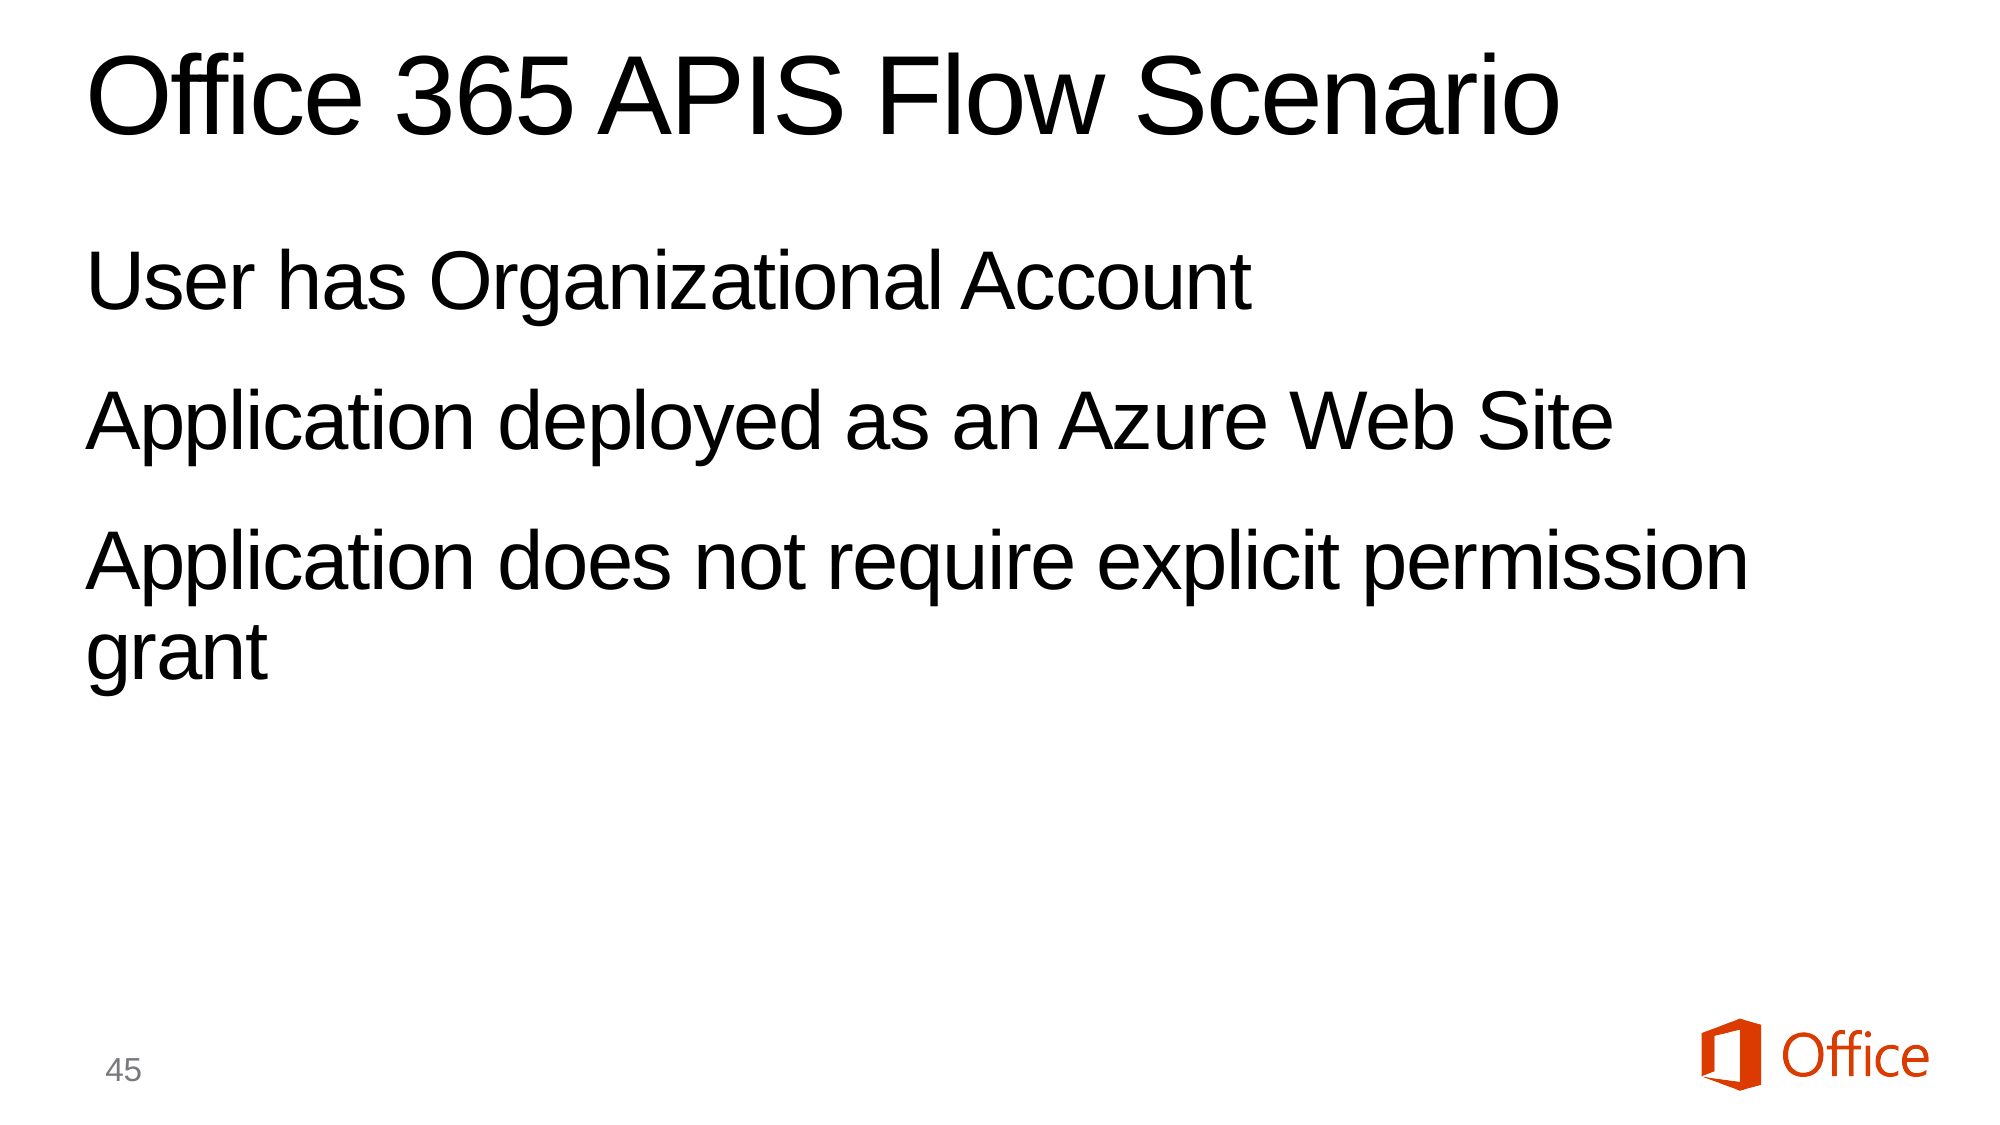

# Office 365 APIS Flow Scenario
User has Organizational Account
Application deployed as an Azure Web Site
Application does not require explicit permission grant
45